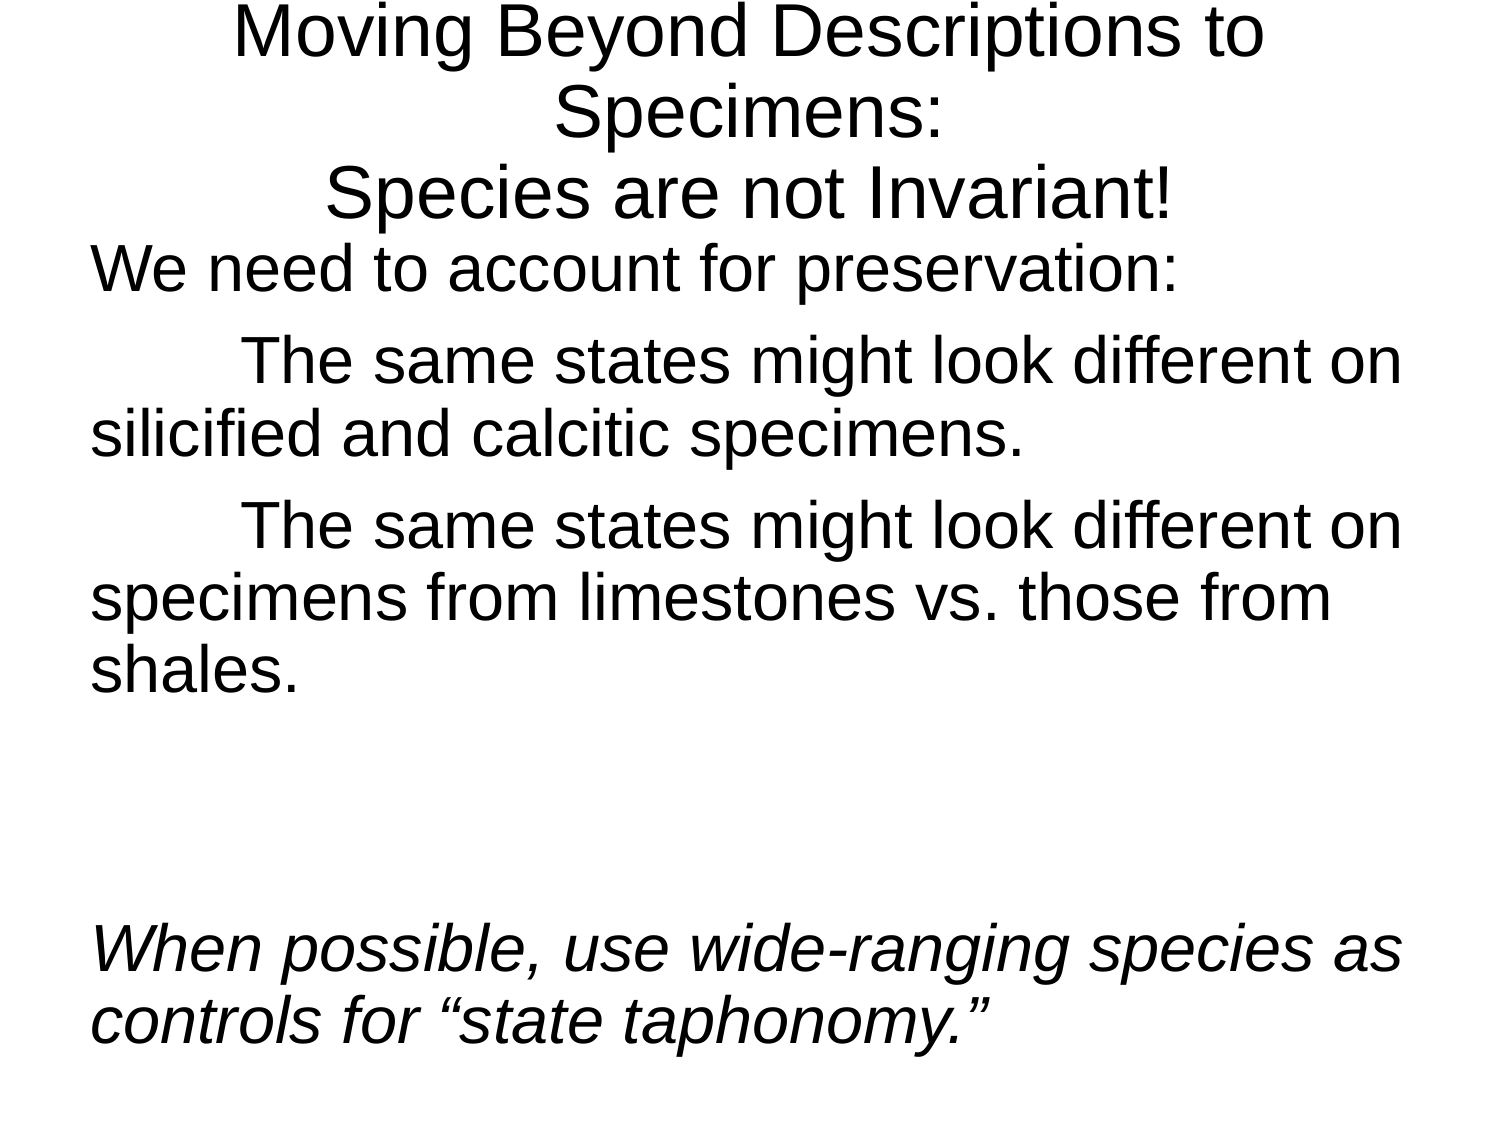

# Moving Beyond Descriptions to Specimens: Species are not Invariant!
We need to account for preservation:
	The same states might look different on silicified and calcitic specimens.
	The same states might look different on specimens from limestones vs. those from shales.

When possible, use wide-ranging species as controls for “state taphonomy.”